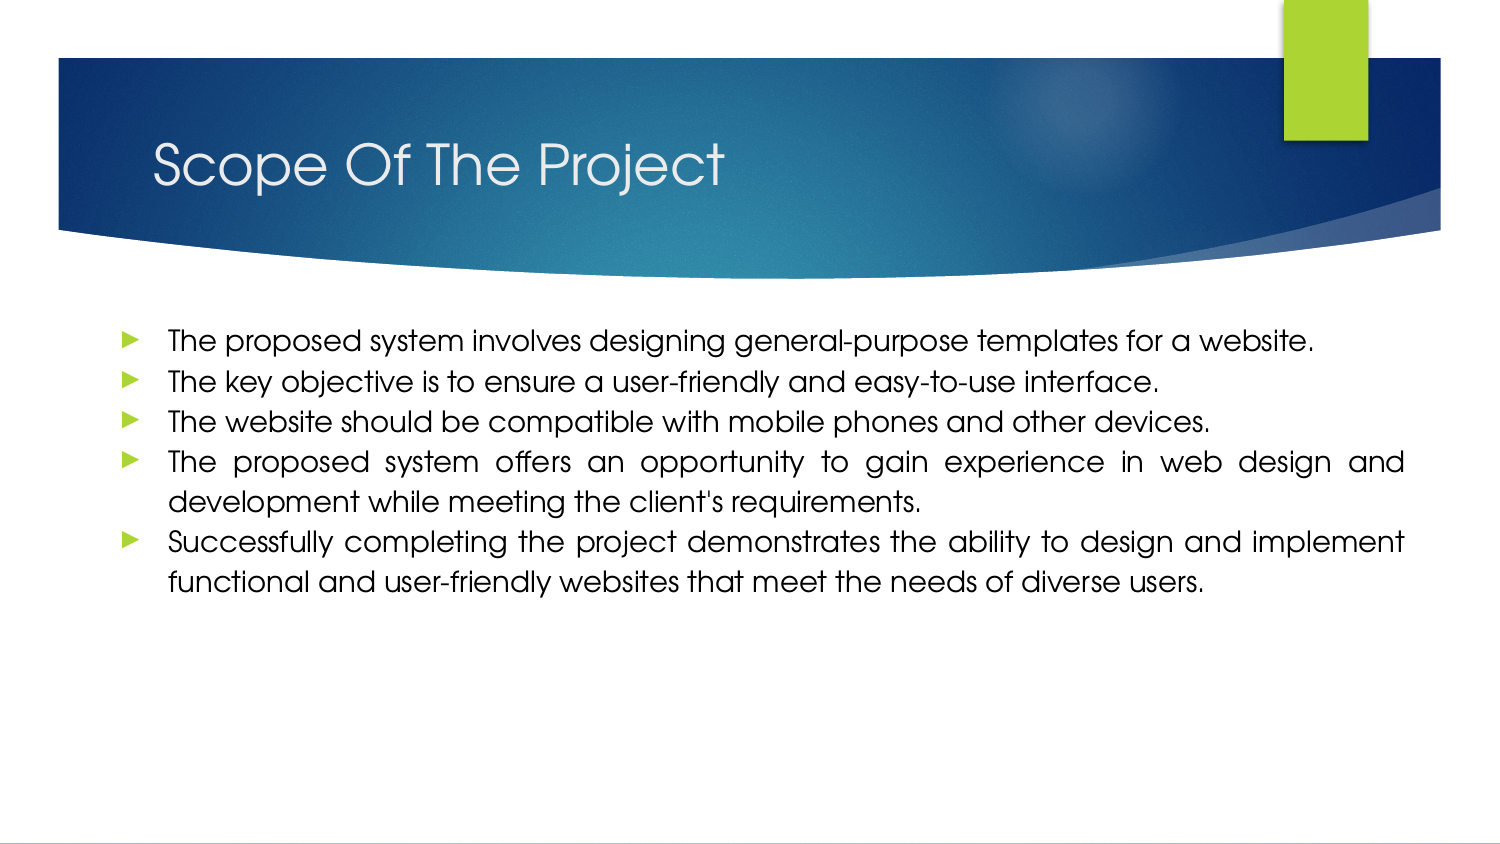

# Scope Of The Project
The proposed system involves designing general-purpose templates for a website.
The key objective is to ensure a user-friendly and easy-to-use interface.
The website should be compatible with mobile phones and other devices.
The proposed system offers an opportunity to gain experience in web design and development while meeting the client's requirements.
Successfully completing the project demonstrates the ability to design and implement functional and user-friendly websites that meet the needs of diverse users.